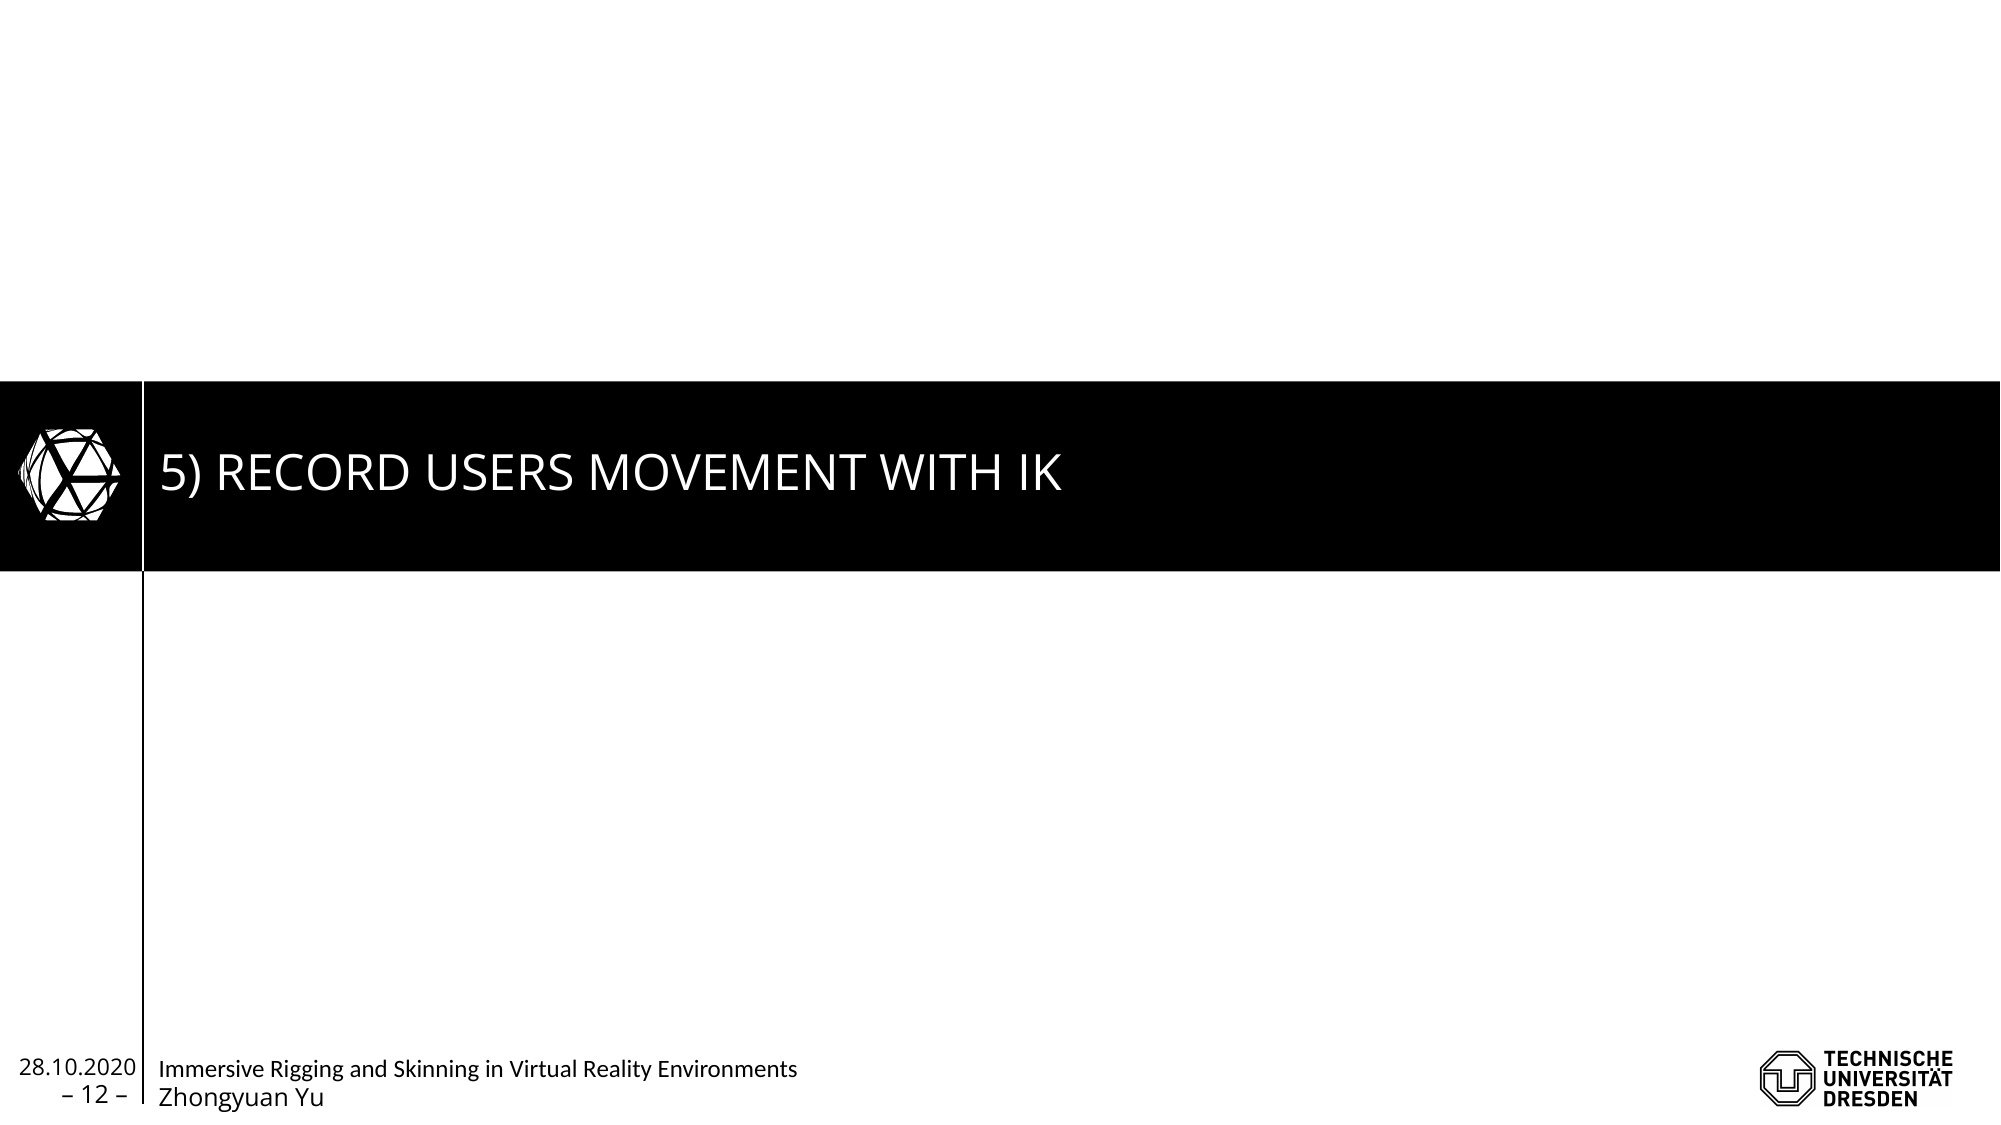

# 5) Record users movement with ik

28.10.2020
– 12 –